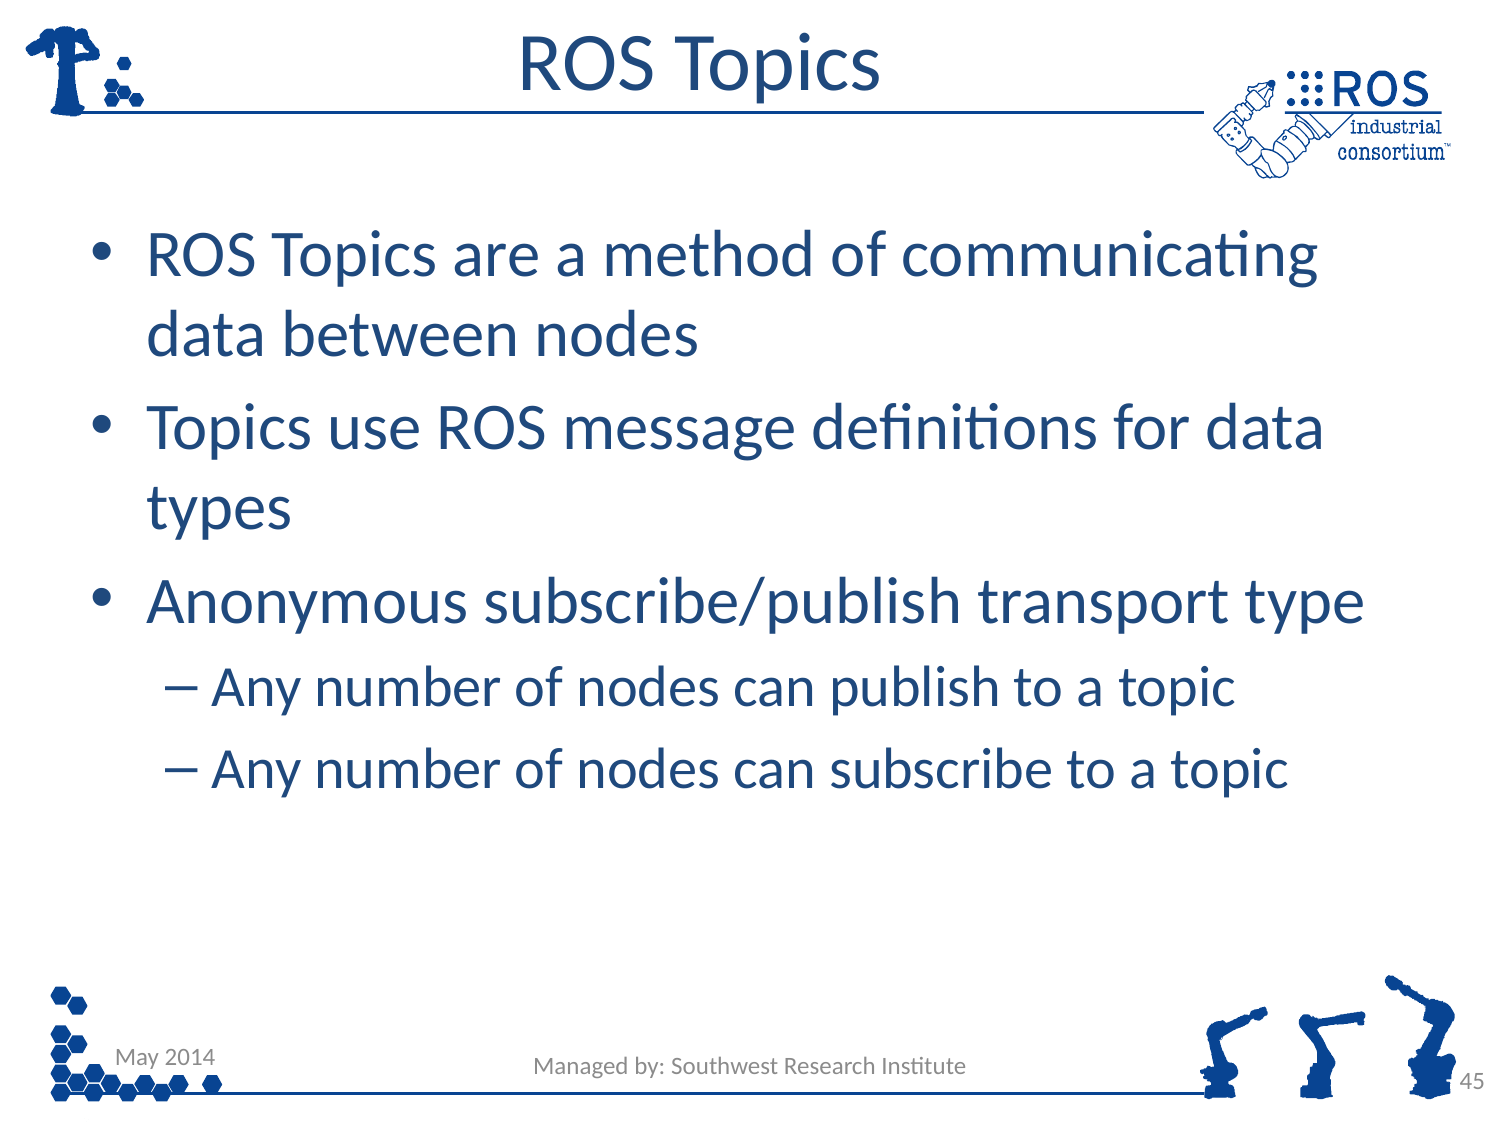

# ROS Topics
ROS Topics are a method of communicating data between nodes
Topics use ROS message definitions for data types
Anonymous subscribe/publish transport type
Any number of nodes can publish to a topic
Any number of nodes can subscribe to a topic
May 2014
Managed by: Southwest Research Institute
45